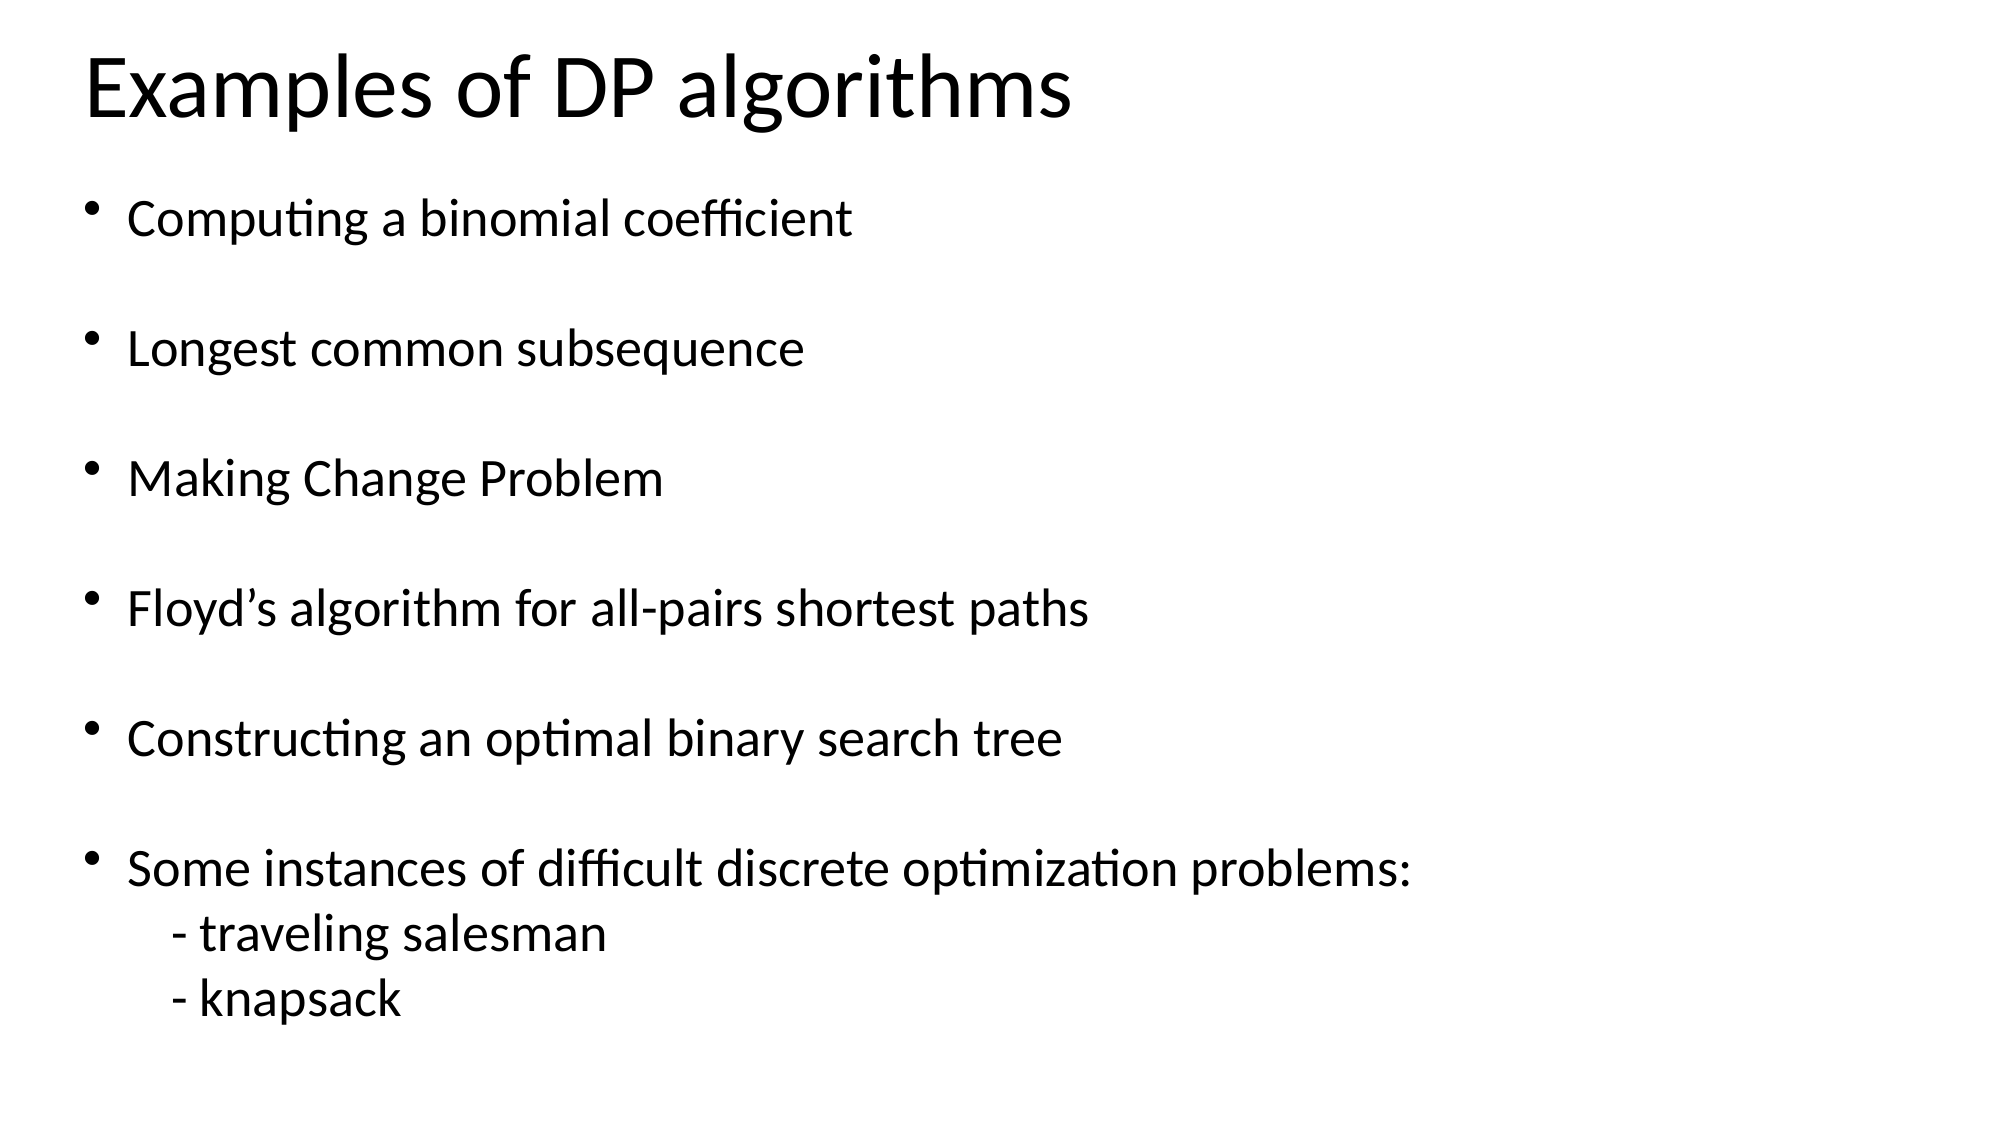

# Examples of DP algorithms
  Computing a binomial coefficient

  Longest common subsequence

  Making Change Problem

  Floyd’s algorithm for all-pairs shortest paths

  Constructing an optimal binary search tree

  Some instances of difficult discrete optimization problems:
 - traveling salesman
 - knapsack